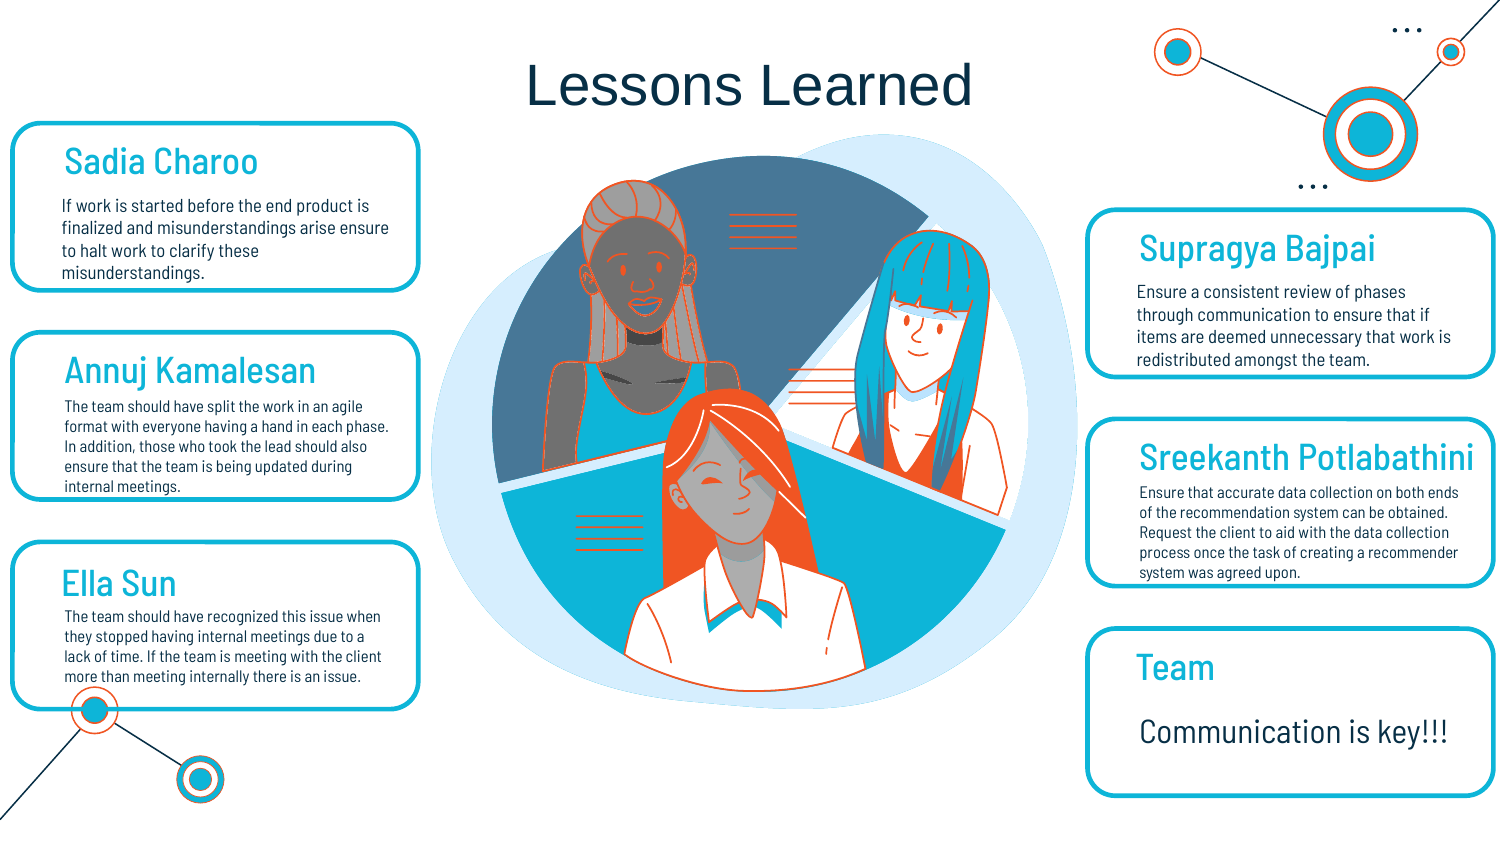

# Lessons Learned
Sadia Charoo

If work is started before the end product is finalized and misunderstandings arise ensure to halt work to clarify these misunderstandings.
Supragya Bajpai

Ensure a consistent review of phases through communication to ensure that if items are deemed unnecessary that work is redistributed amongst the team.
Annuj Kamalesan

The team should have split the work in an agile format with everyone having a hand in each phase. In addition, those who took the lead should also ensure that the team is being updated during internal meetings.
Sreekanth Potlabathini

Ensure that accurate data collection on both ends of the recommendation system can be obtained. Request the client to aid with the data collection process once the task of creating a recommender system was agreed upon.

Ella Sun
The team should have recognized this issue when they stopped having internal meetings due to a lack of time. If the team is meeting with the client more than meeting internally there is an issue.
Team

Communication is key!!!